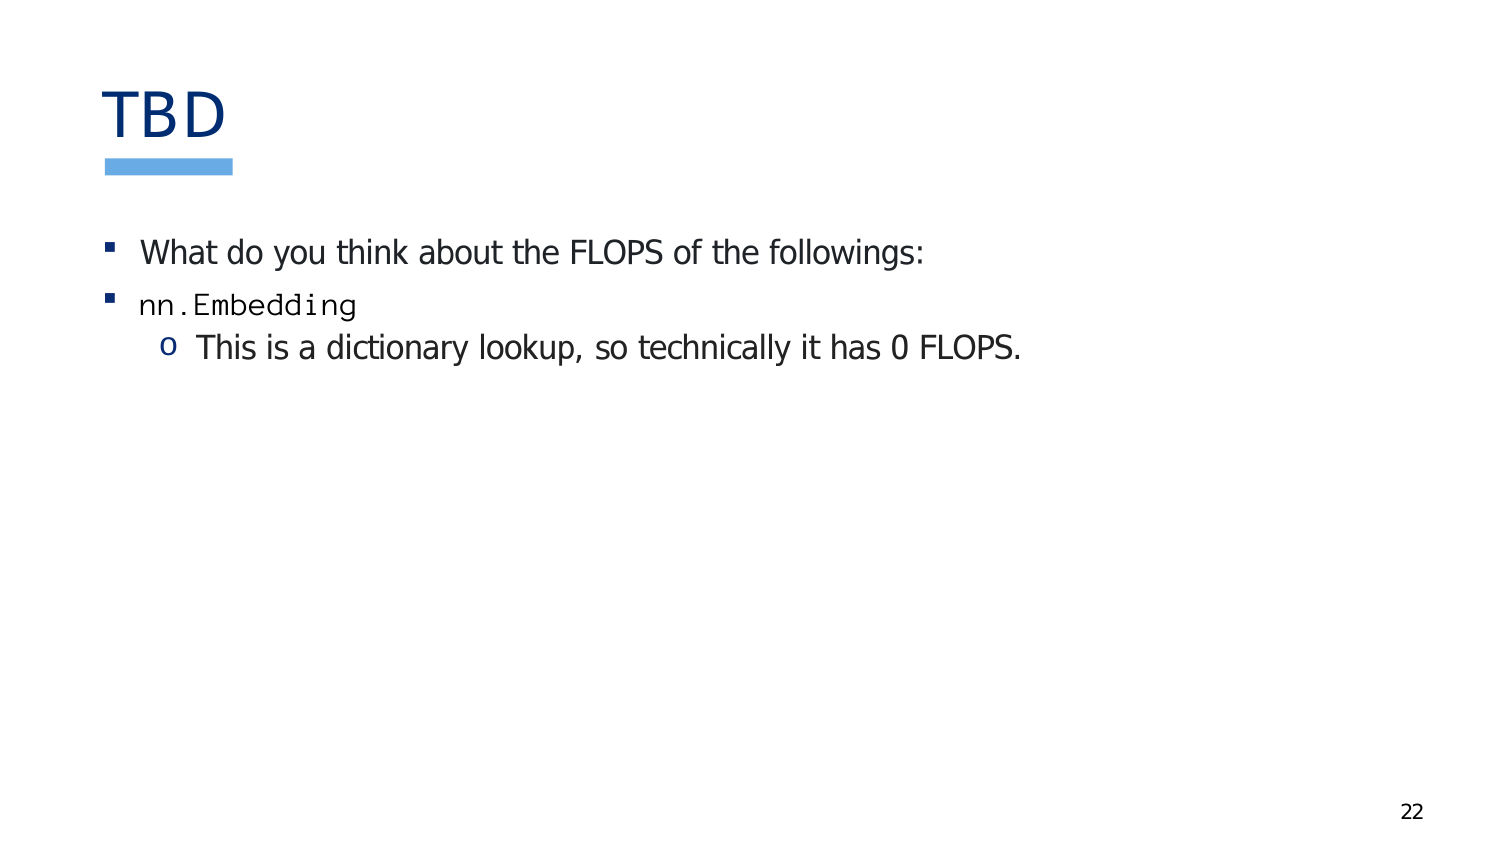

# TBD
What do you think about the FLOPS of the followings:
nn.Embedding
This is a dictionary lookup, so technically it has 0 FLOPS.